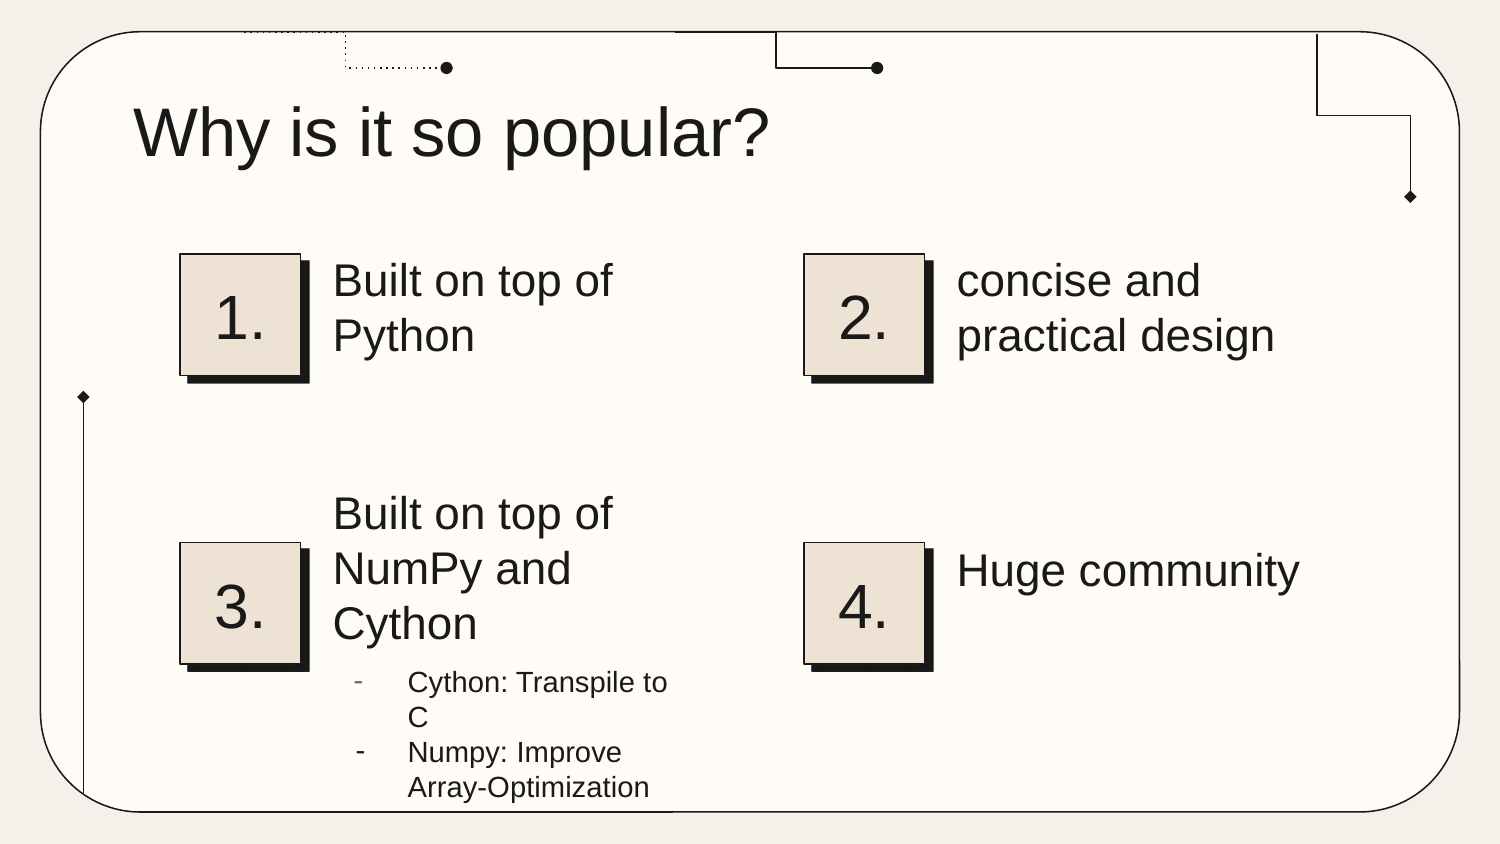

# Why is it so popular?
1.
2.
Built on top of Python
concise and practical design
Huge community
3.
4.
Built on top of NumPy and Cython
Cython: Transpile to C
Numpy: Improve Array-Optimization